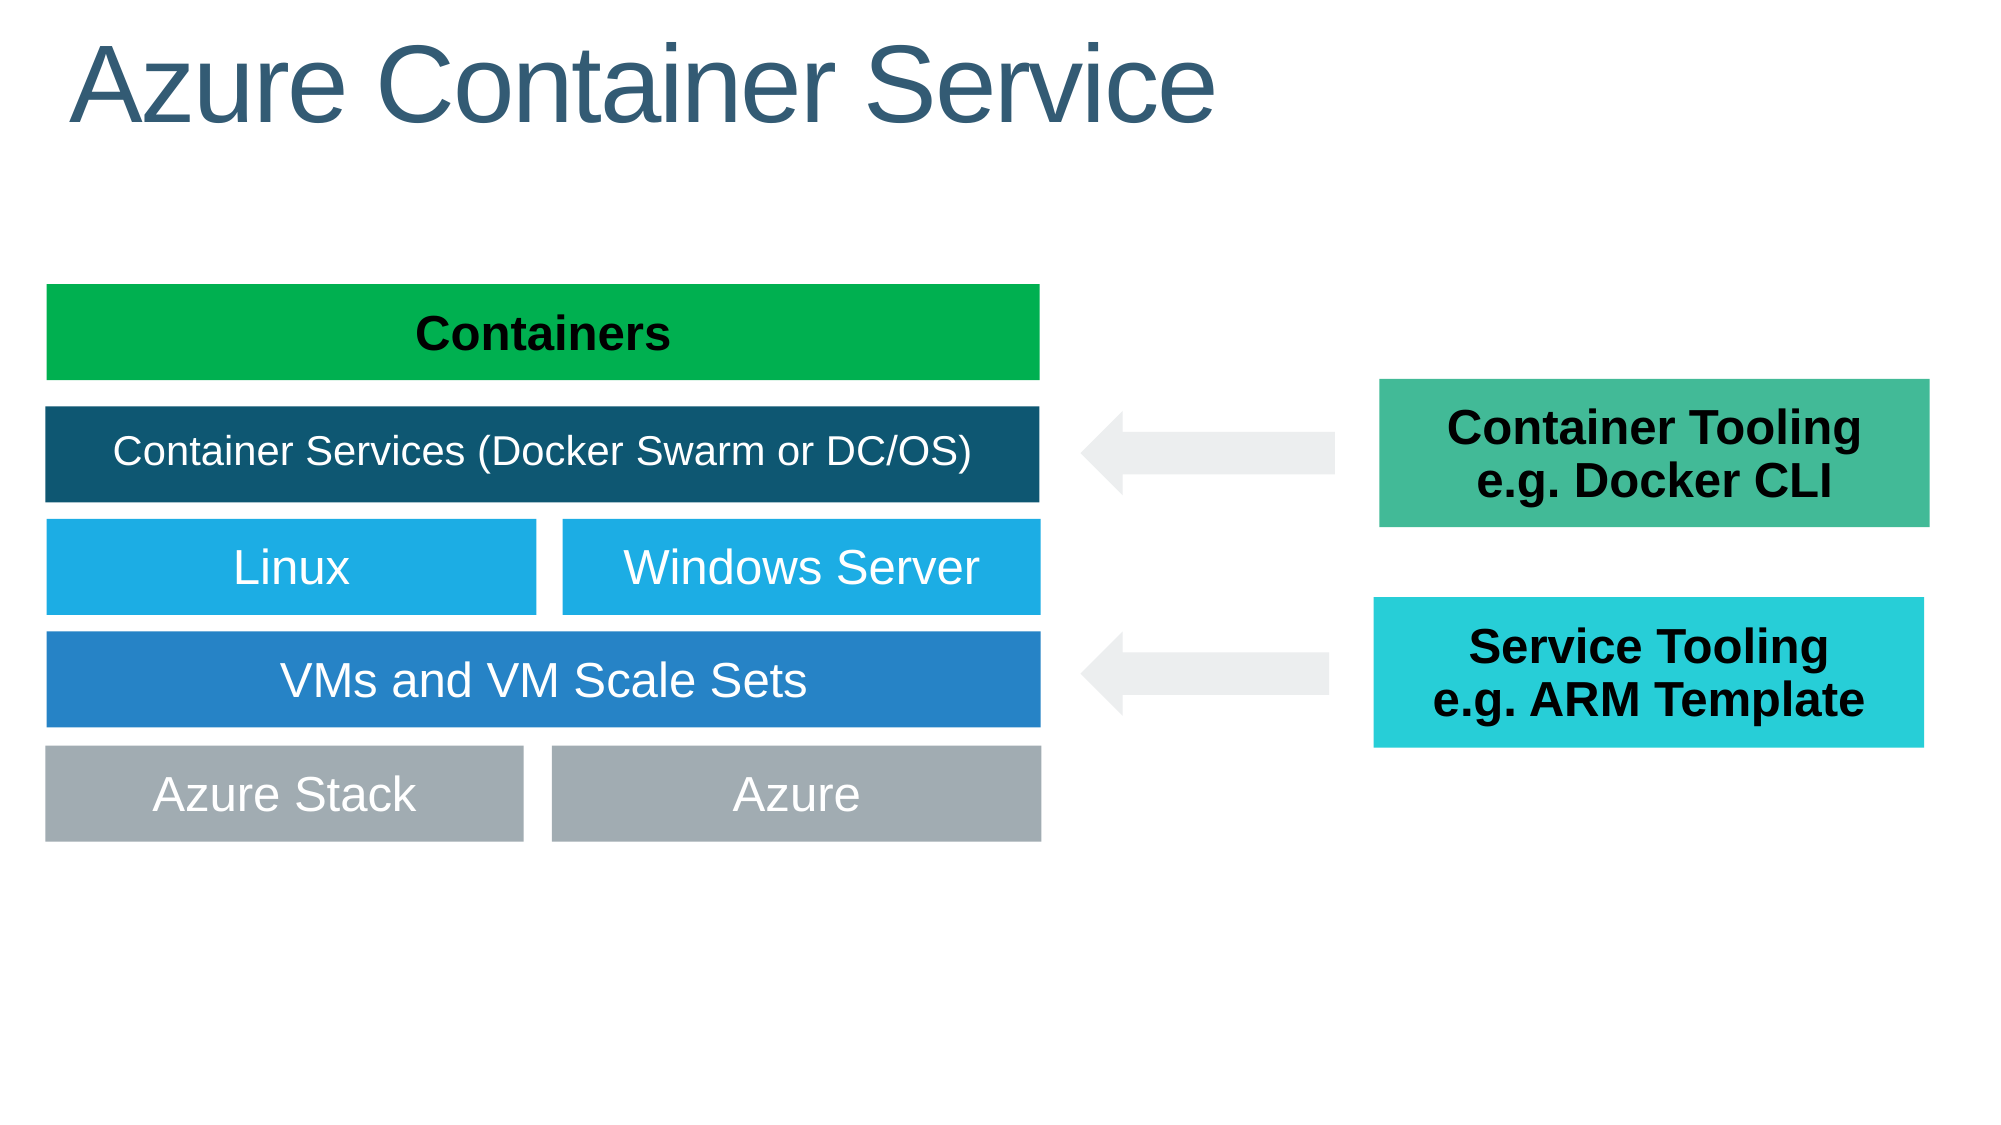

# Azure Container Service
Containers

Container Tooling
e.g. Docker CLI
Container Services (Docker Swarm or DC/OS)
Windows Server
Linux

Service Tooling
e.g. ARM Template
VMs and VM Scale Sets
Azure Stack
Azure